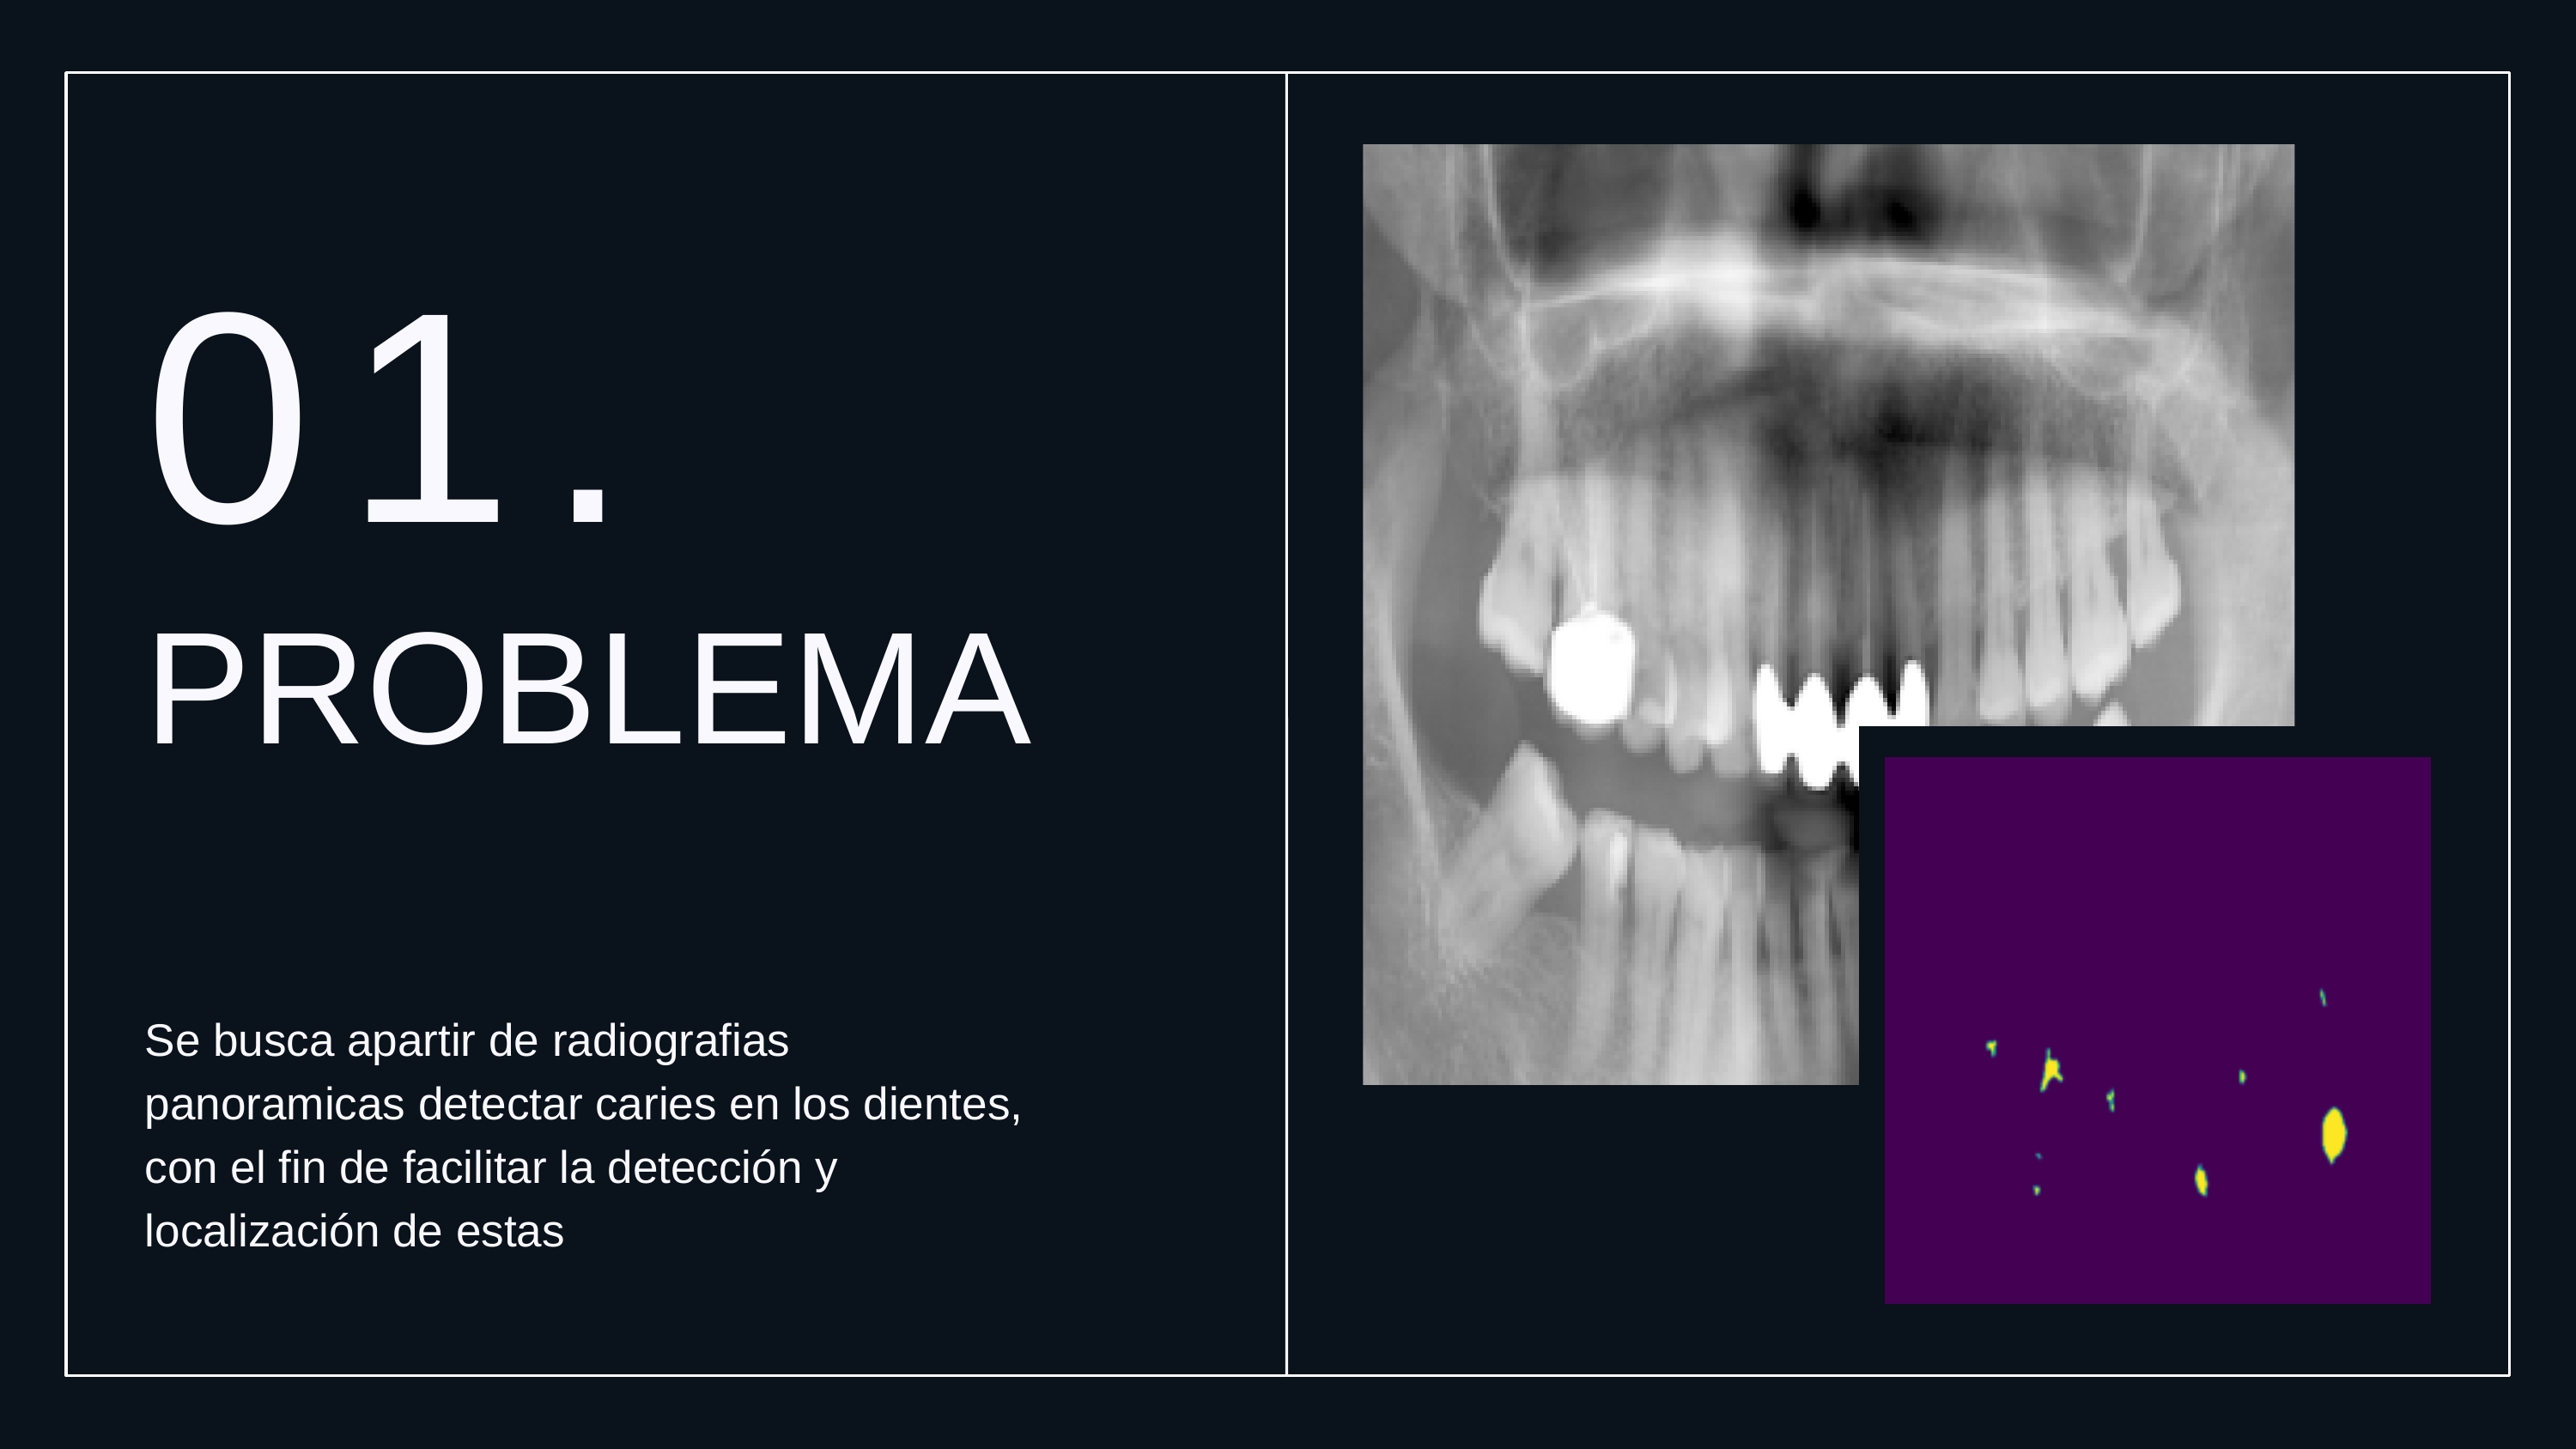

01.
PROBLEMA

Se busca apartir de radiografias panoramicas detectar caries en los dientes, con el fin de facilitar la detección y localización de estas